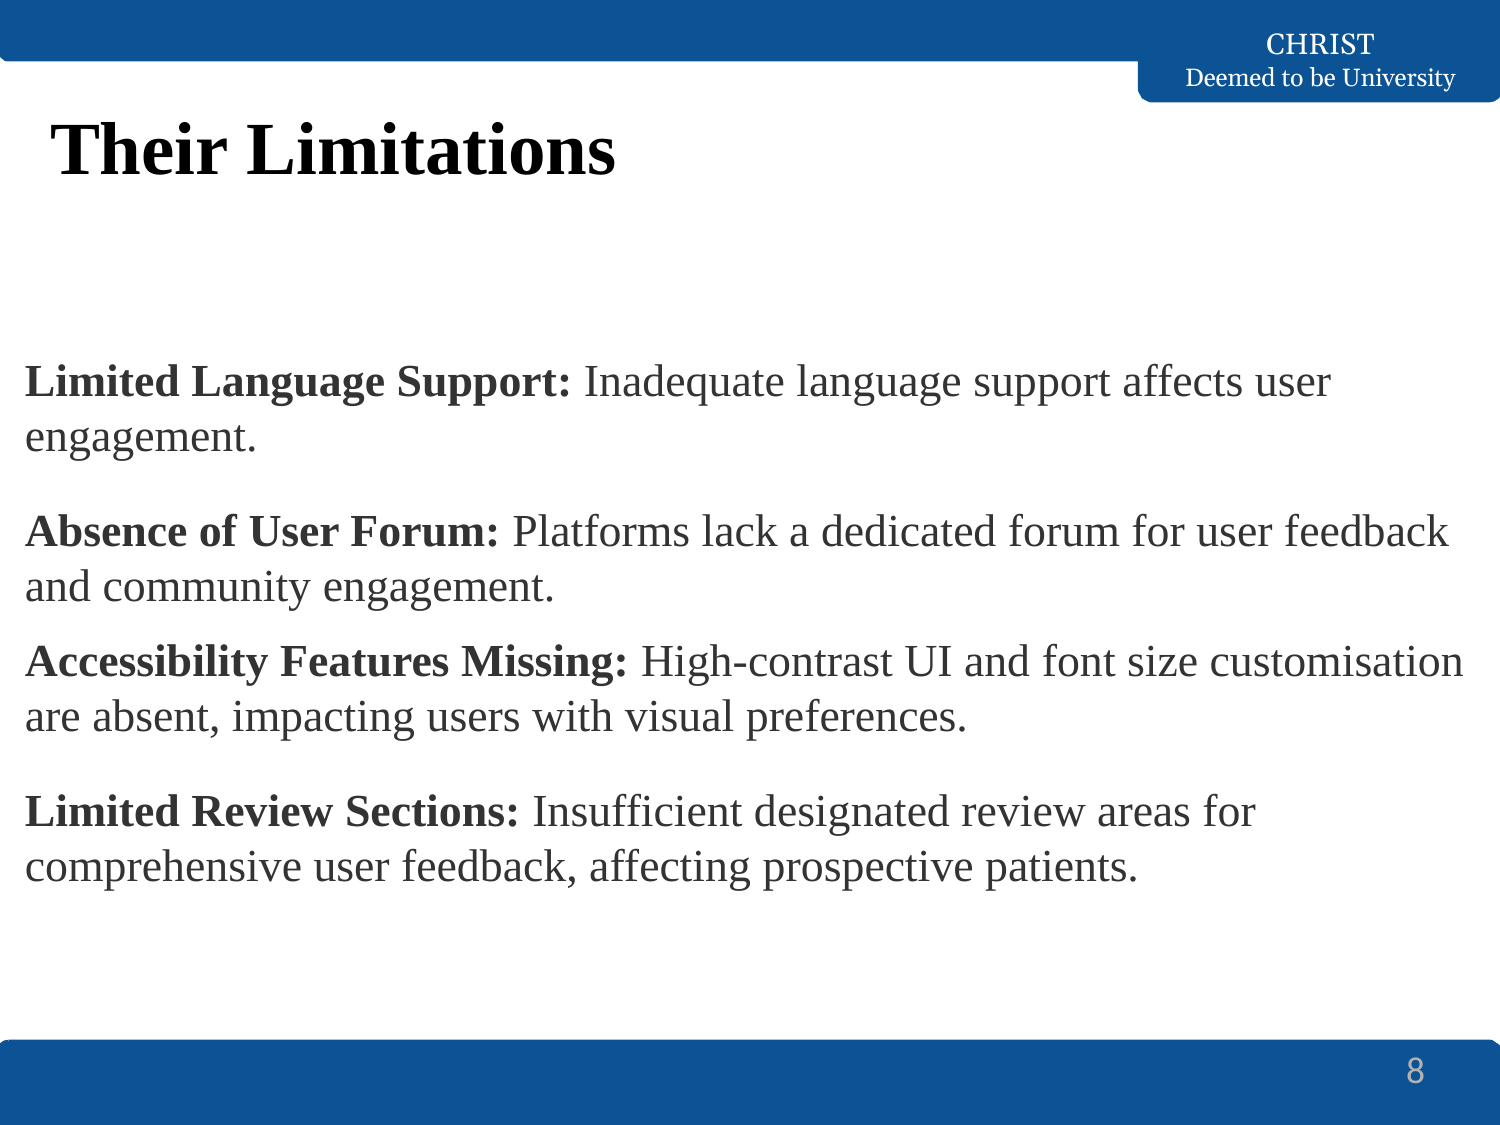

CHRIST
Deemed to be University
# Their Limitations
Limited Language Support: Inadequate language support affects user engagement.

Absence of User Forum: Platforms lack a dedicated forum for user feedback and community engagement.

Accessibility Features Missing: High-contrast UI and font size customisation are absent, impacting users with visual preferences.

Limited Review Sections: Insufficient designated review areas for comprehensive user feedback, affecting prospective patients.
8